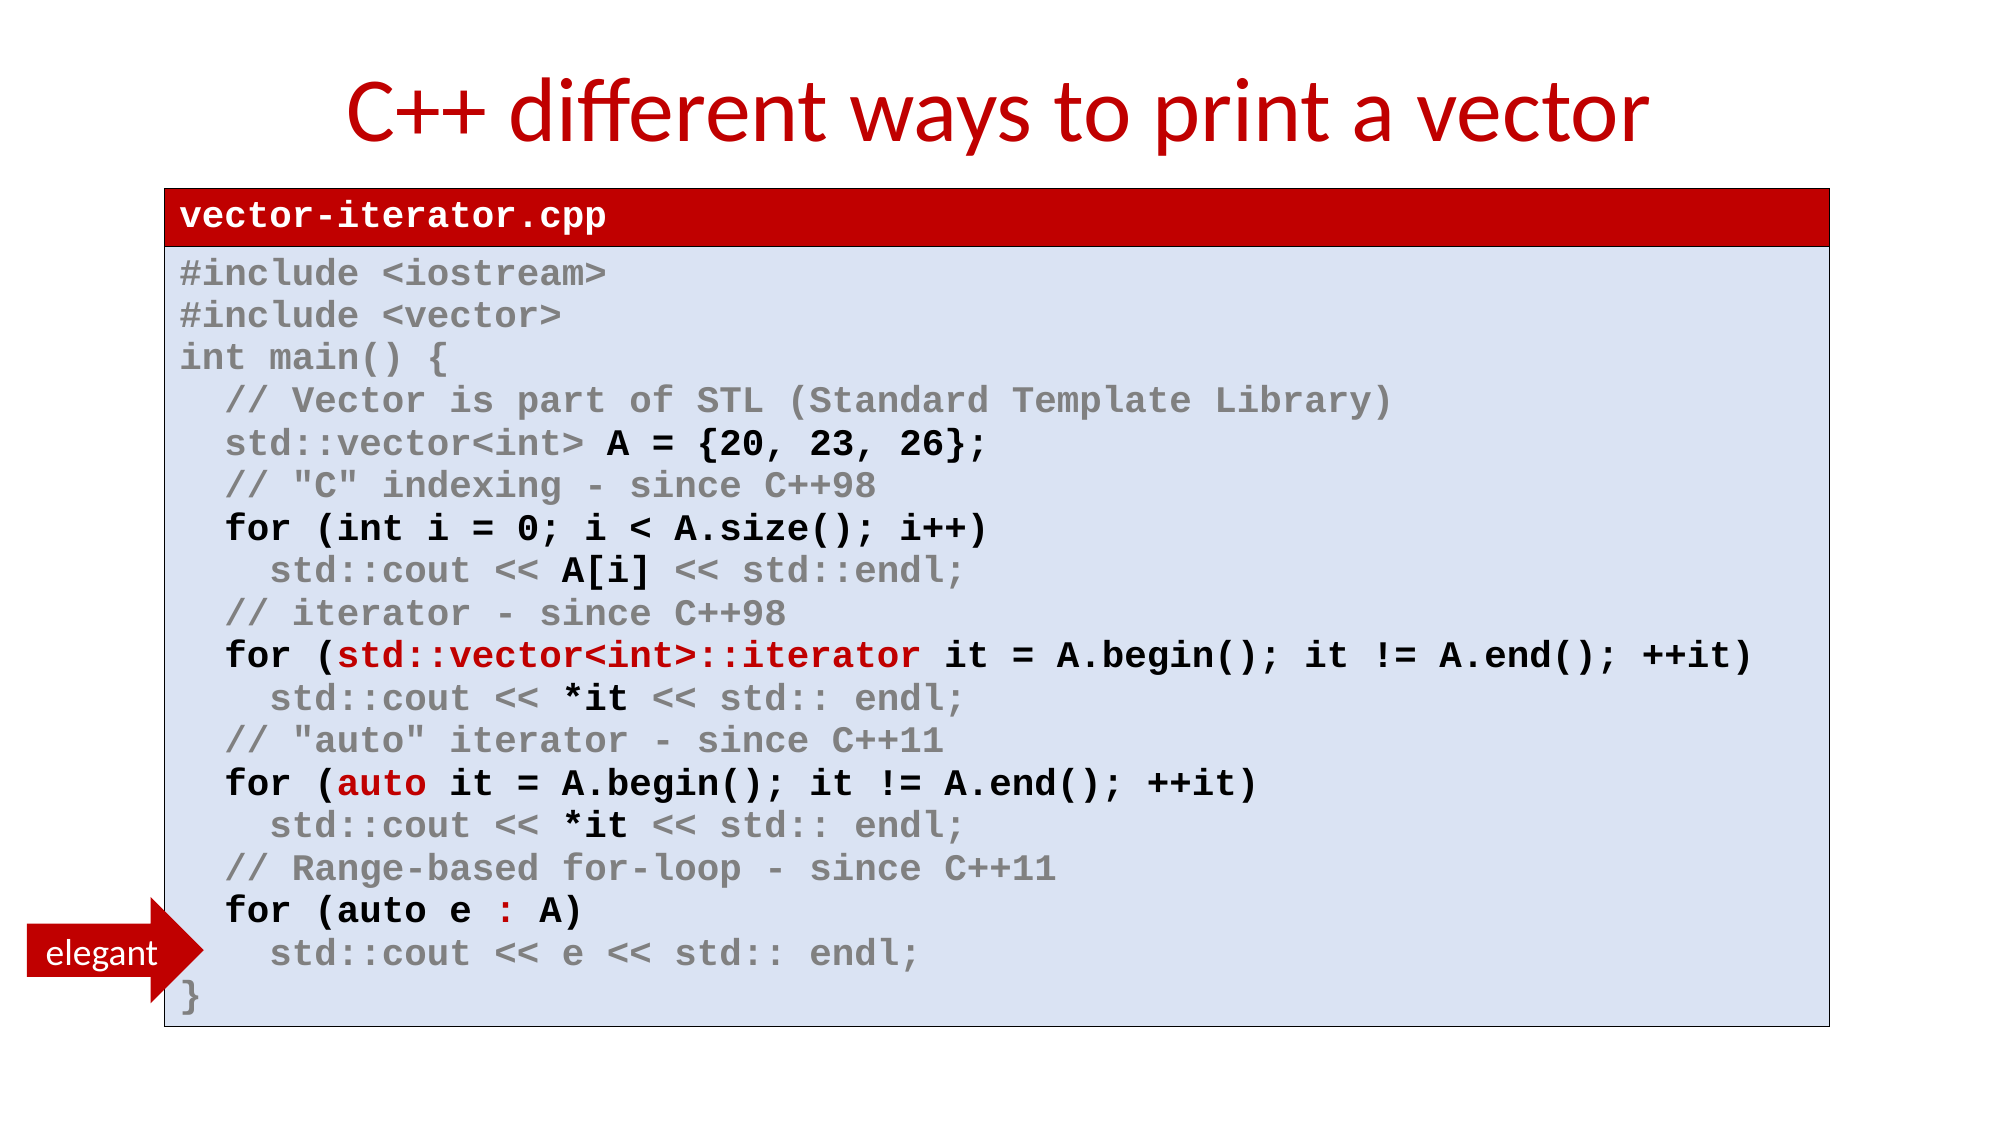

# C++ different ways to print a vector
| vector-iterator.cpp |
| --- |
| #include <iostream> #include <vector> int main() { // Vector is part of STL (Standard Template Library) std::vector<int> A = {20, 23, 26}; // "C" indexing - since C++98 for (int i = 0; i < A.size(); i++) std::cout << A[i] << std::endl; // iterator - since C++98 for (std::vector<int>::iterator it = A.begin(); it != A.end(); ++it) std::cout << \*it << std:: endl; // "auto" iterator - since C++11 for (auto it = A.begin(); it != A.end(); ++it) std::cout << \*it << std:: endl; // Range-based for-loop - since C++11 for (auto e : A) std::cout << e << std:: endl; } |
elegant